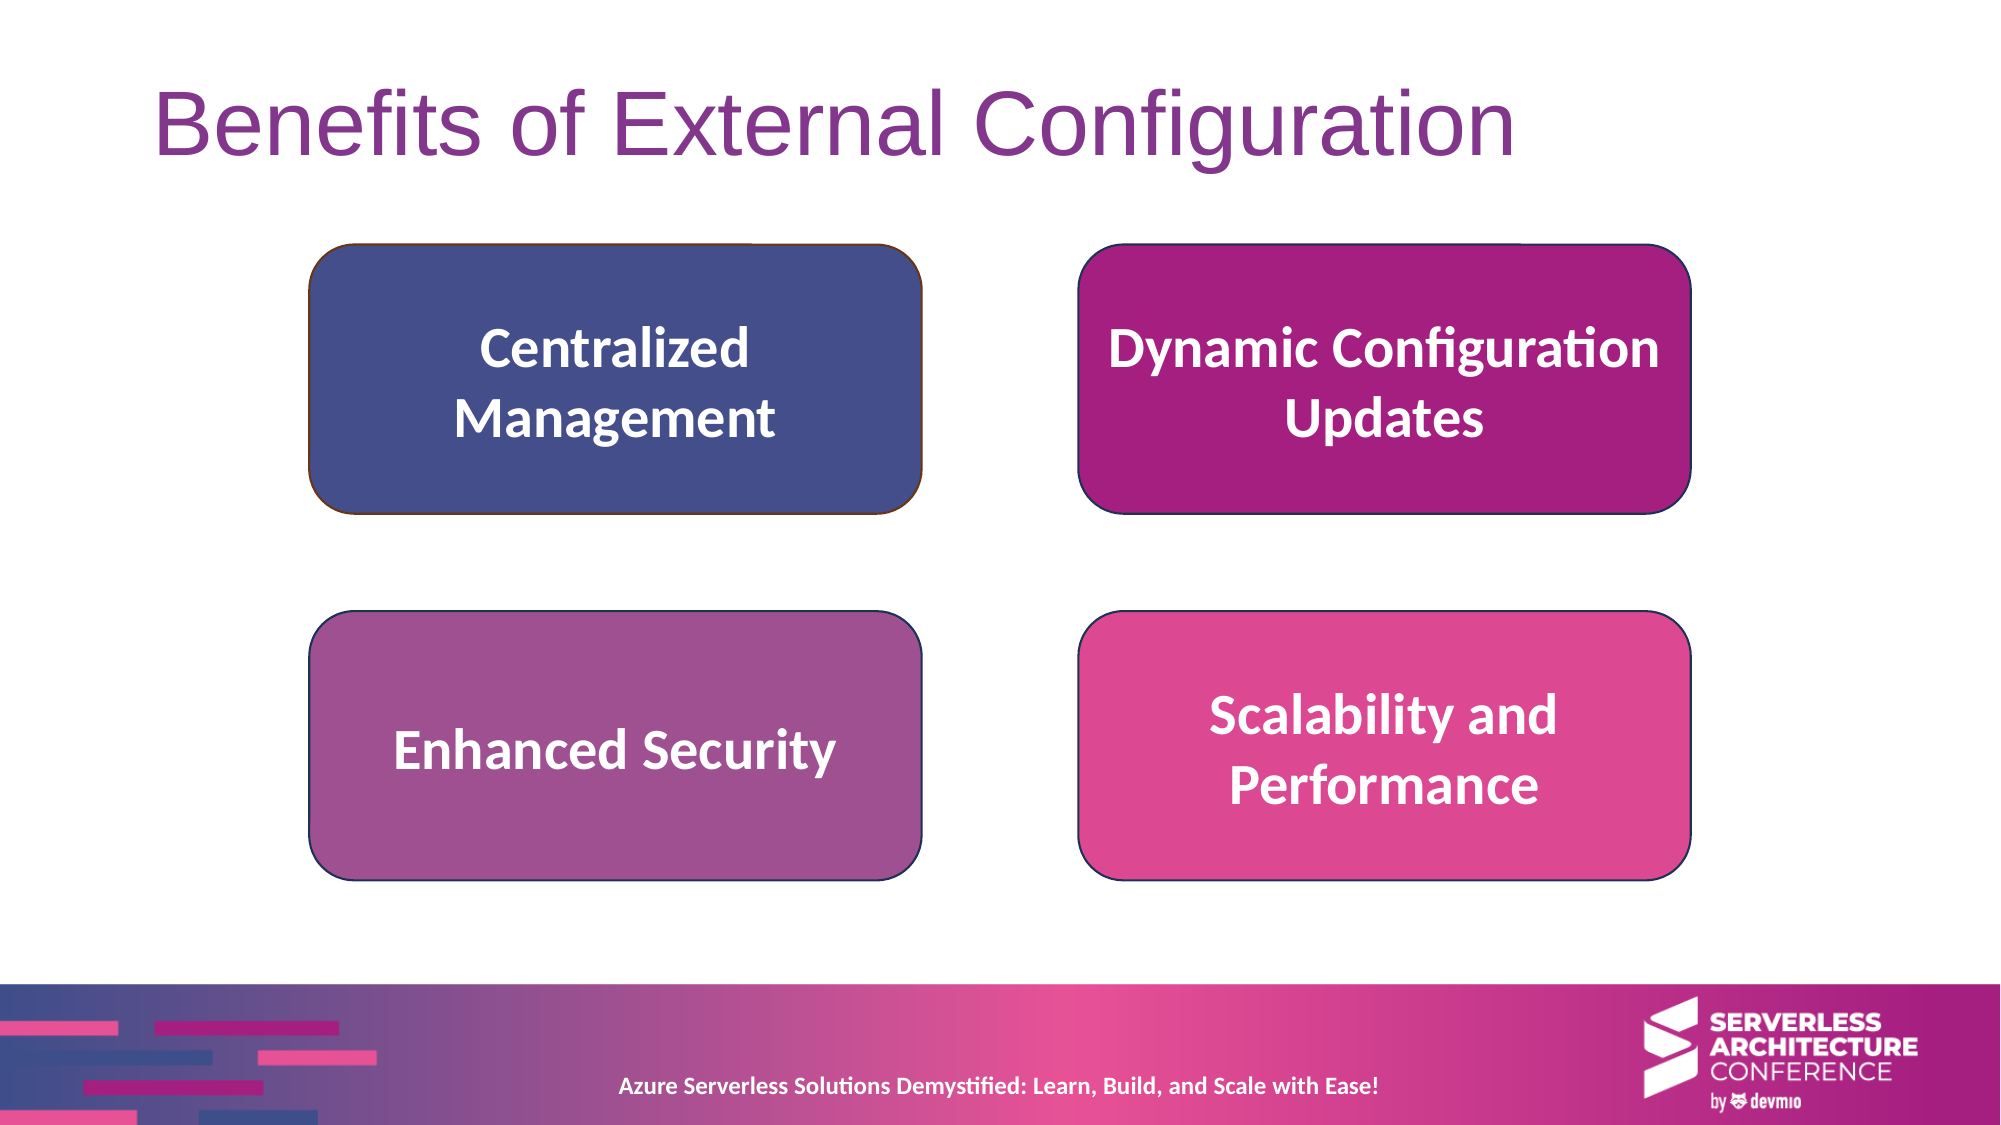

# Benefits of External Configuration
Centralized Management
Dynamic Configuration Updates
Scalability and Performance
Enhanced Security